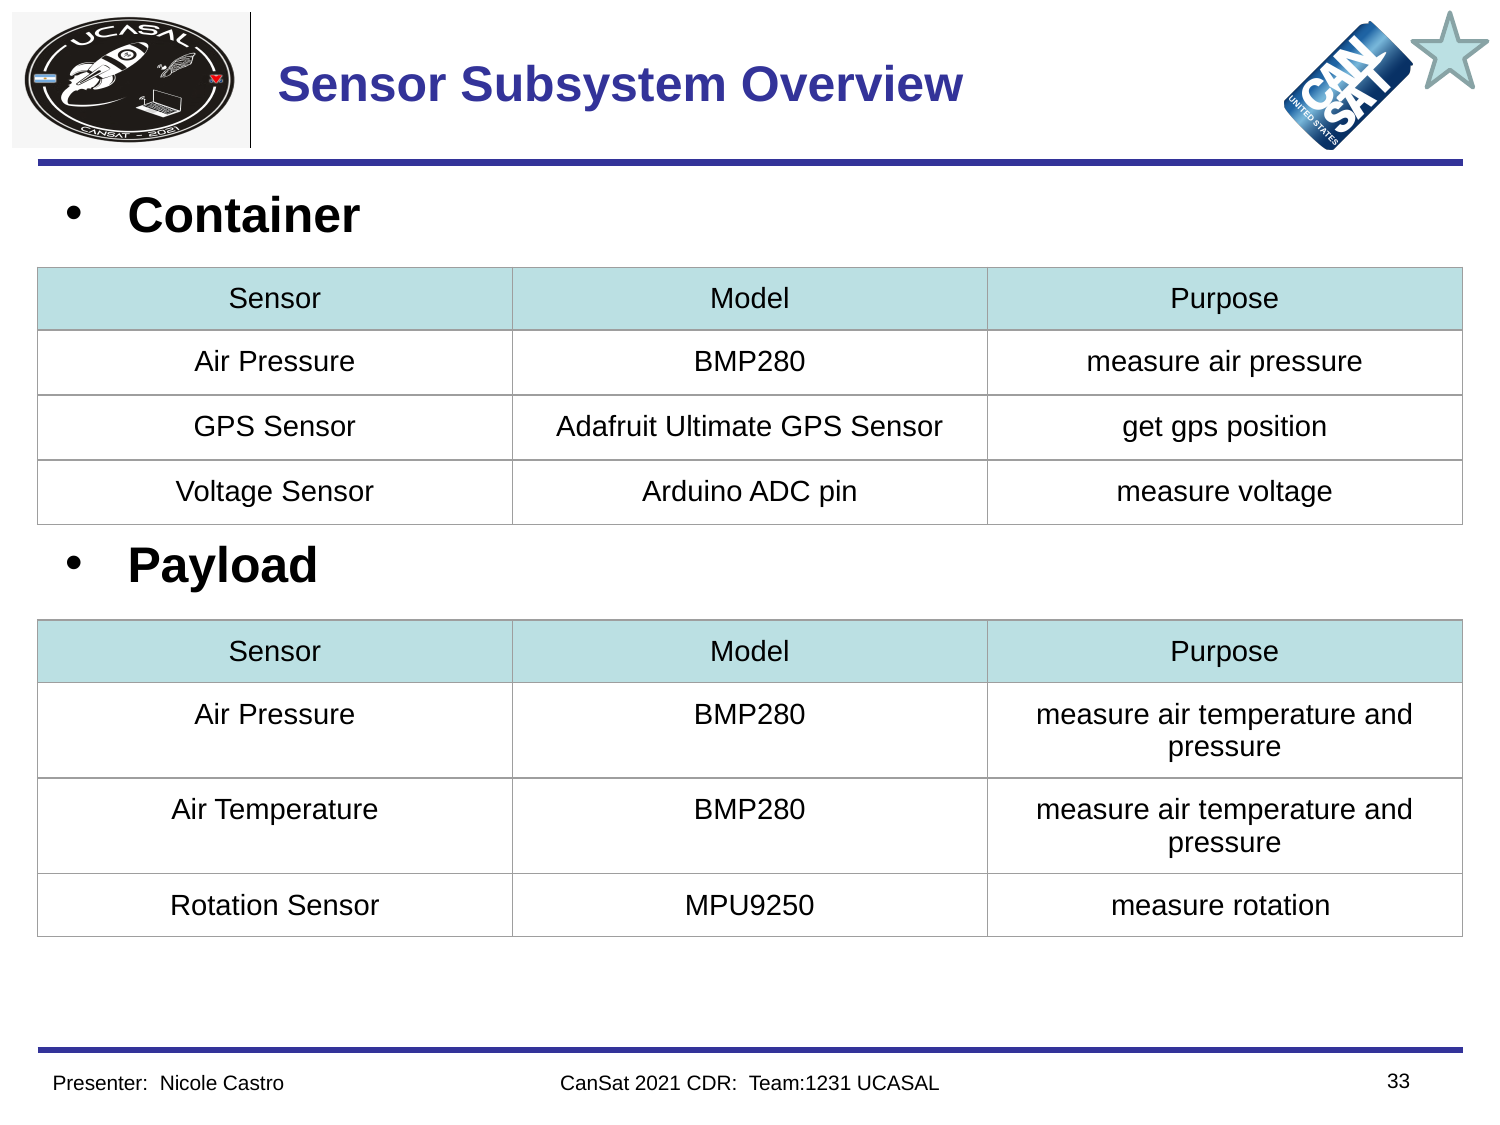

# Sensor Subsystem Overview

Container

Payload

| Sensor | Model | Purpose |
| --- | --- | --- |
| Air Pressure | BMP280 | measure air pressure |
| GPS Sensor | Adafruit Ultimate GPS Sensor | get gps position |
| Voltage Sensor | Arduino ADC pin | measure voltage |
| Sensor | Model | Purpose |
| --- | --- | --- |
| Air Pressure | BMP280 | measure air temperature and pressure |
| Air Temperature | BMP280 | measure air temperature and pressure |
| Rotation Sensor | MPU9250 | measure rotation |
33
Presenter:  Nicole Castro
CanSat 2021 CDR:  Team:1231 UCASAL